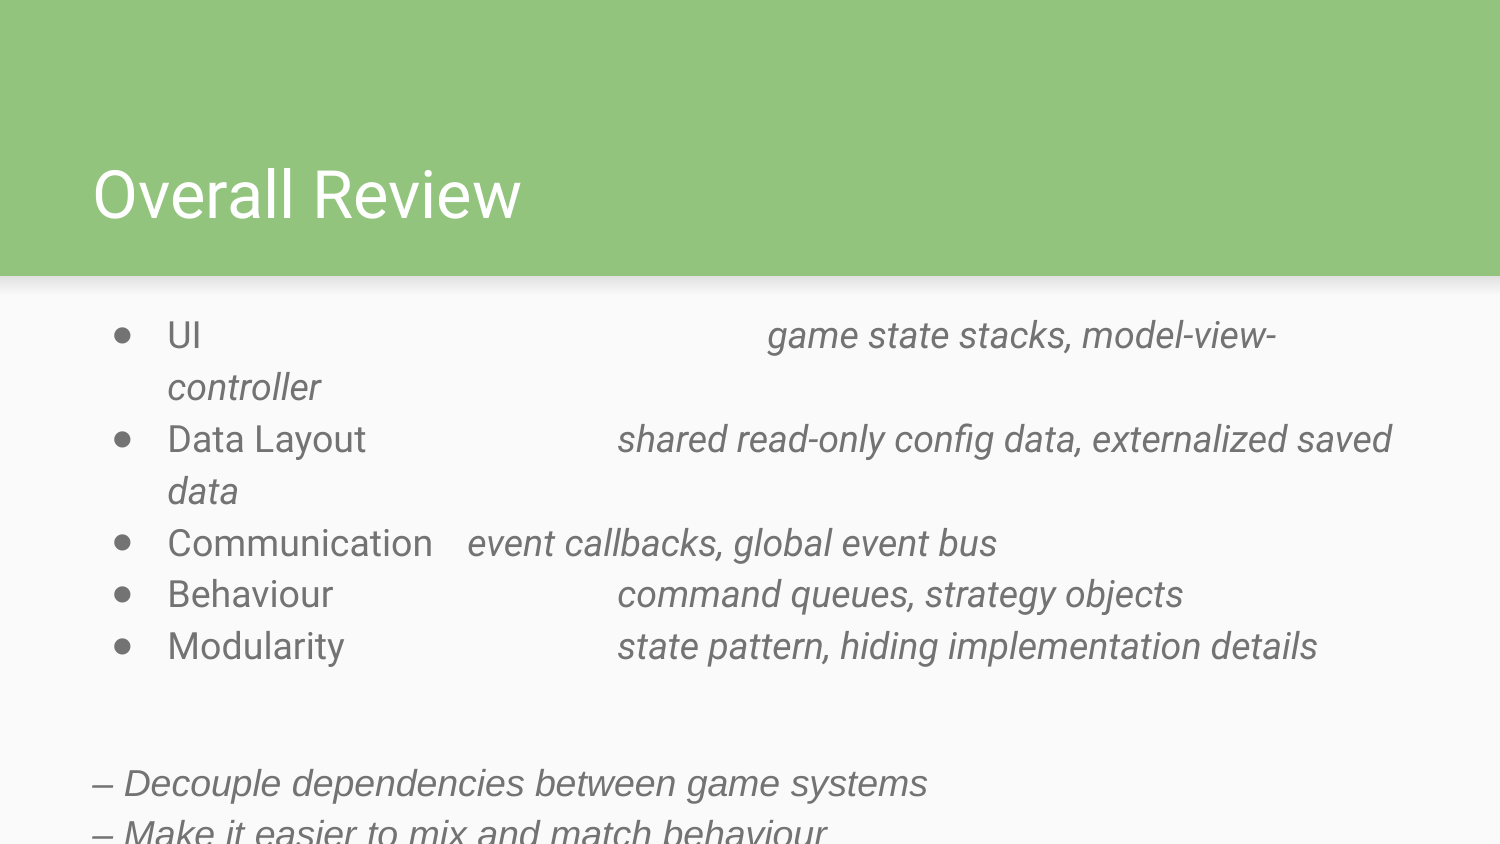

# Overall Review
UI				game state stacks, model-view-controller
Data Layout		shared read-only config data, externalized saved data
Communication	event callbacks, global event bus
Behaviour		command queues, strategy objects
Modularity		state pattern, hiding implementation details
– Decouple dependencies between game systems
– Make it easier to mix and match behaviour
– Speed up development and iteration